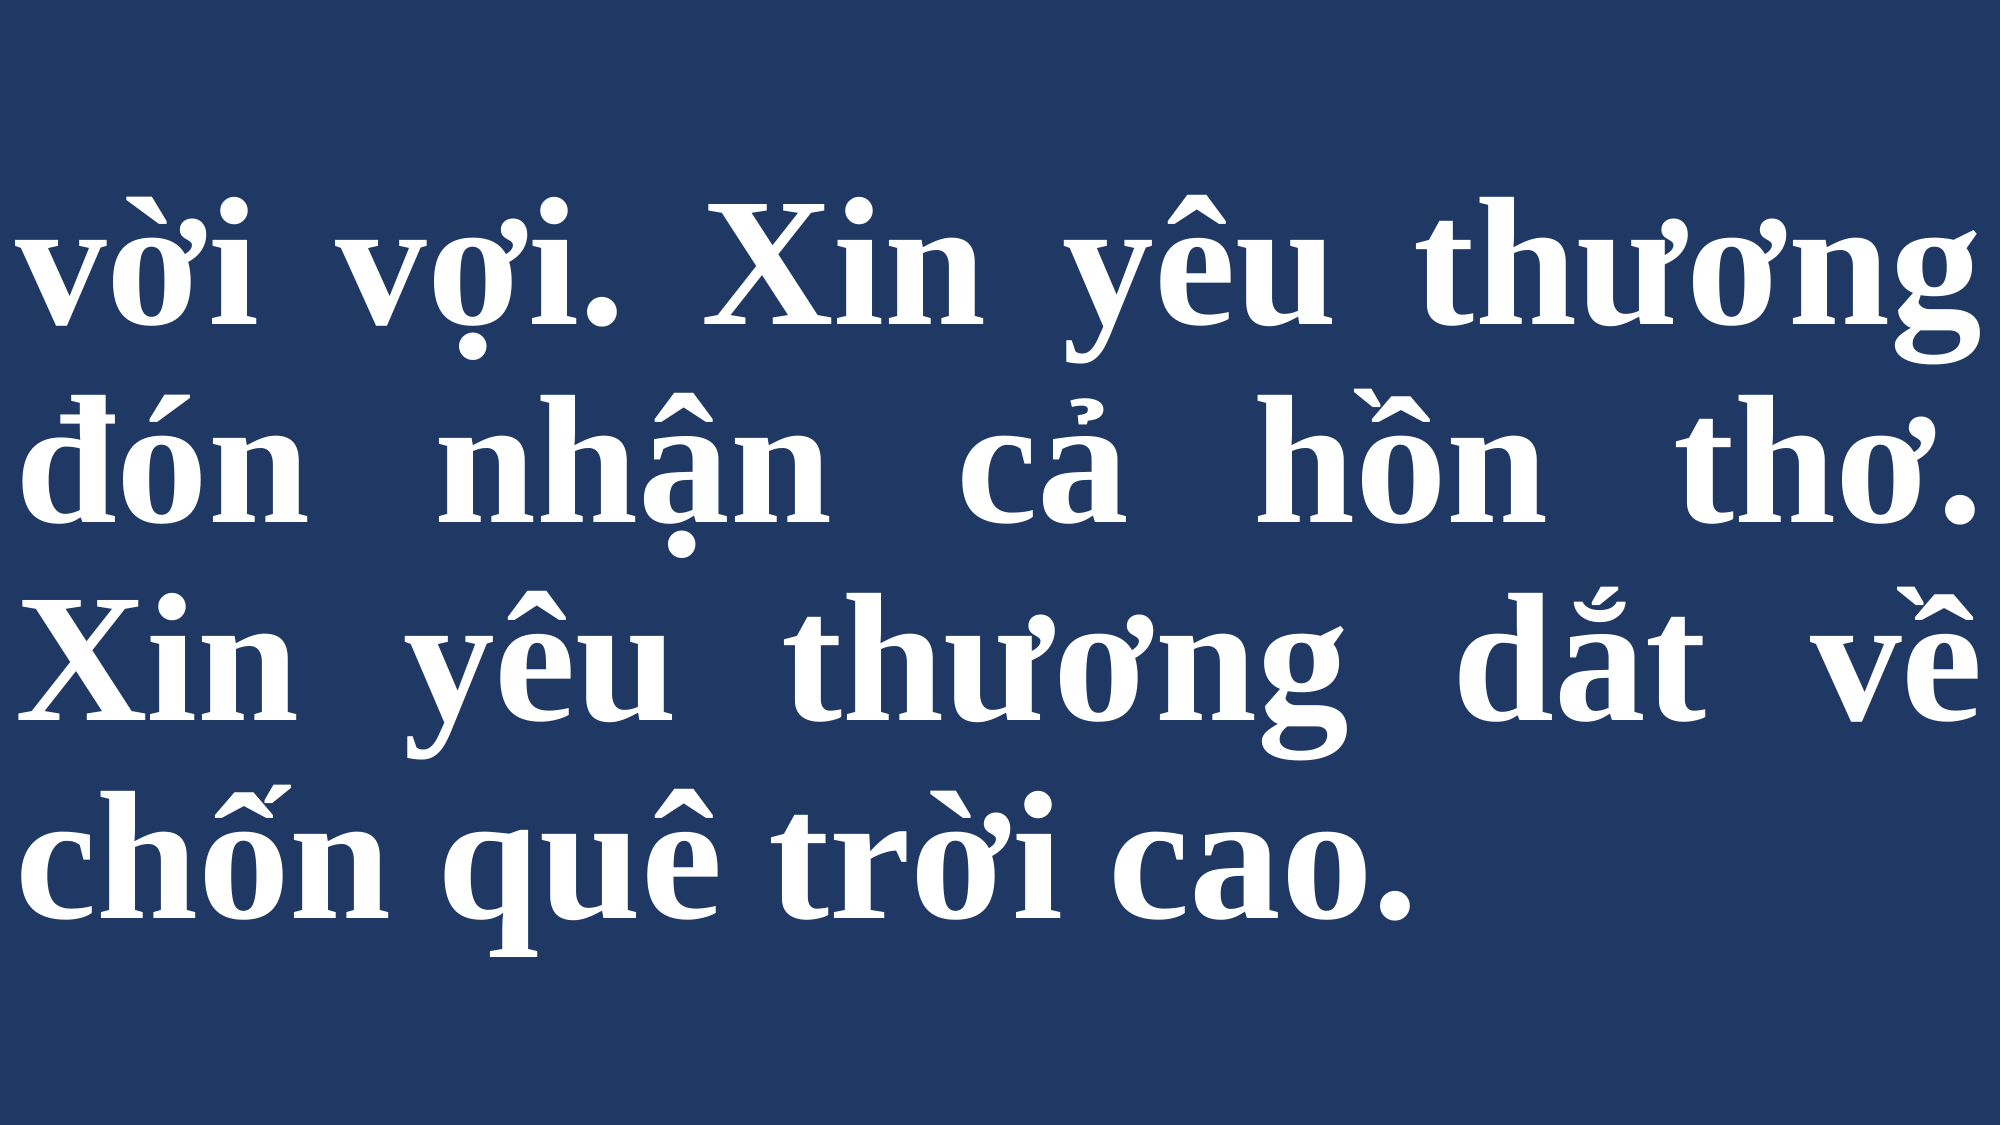

# vời vợi. Xin yêu thương đón nhận cả hồn thơ. Xin yêu thương dắt về chốn quê trời cao.